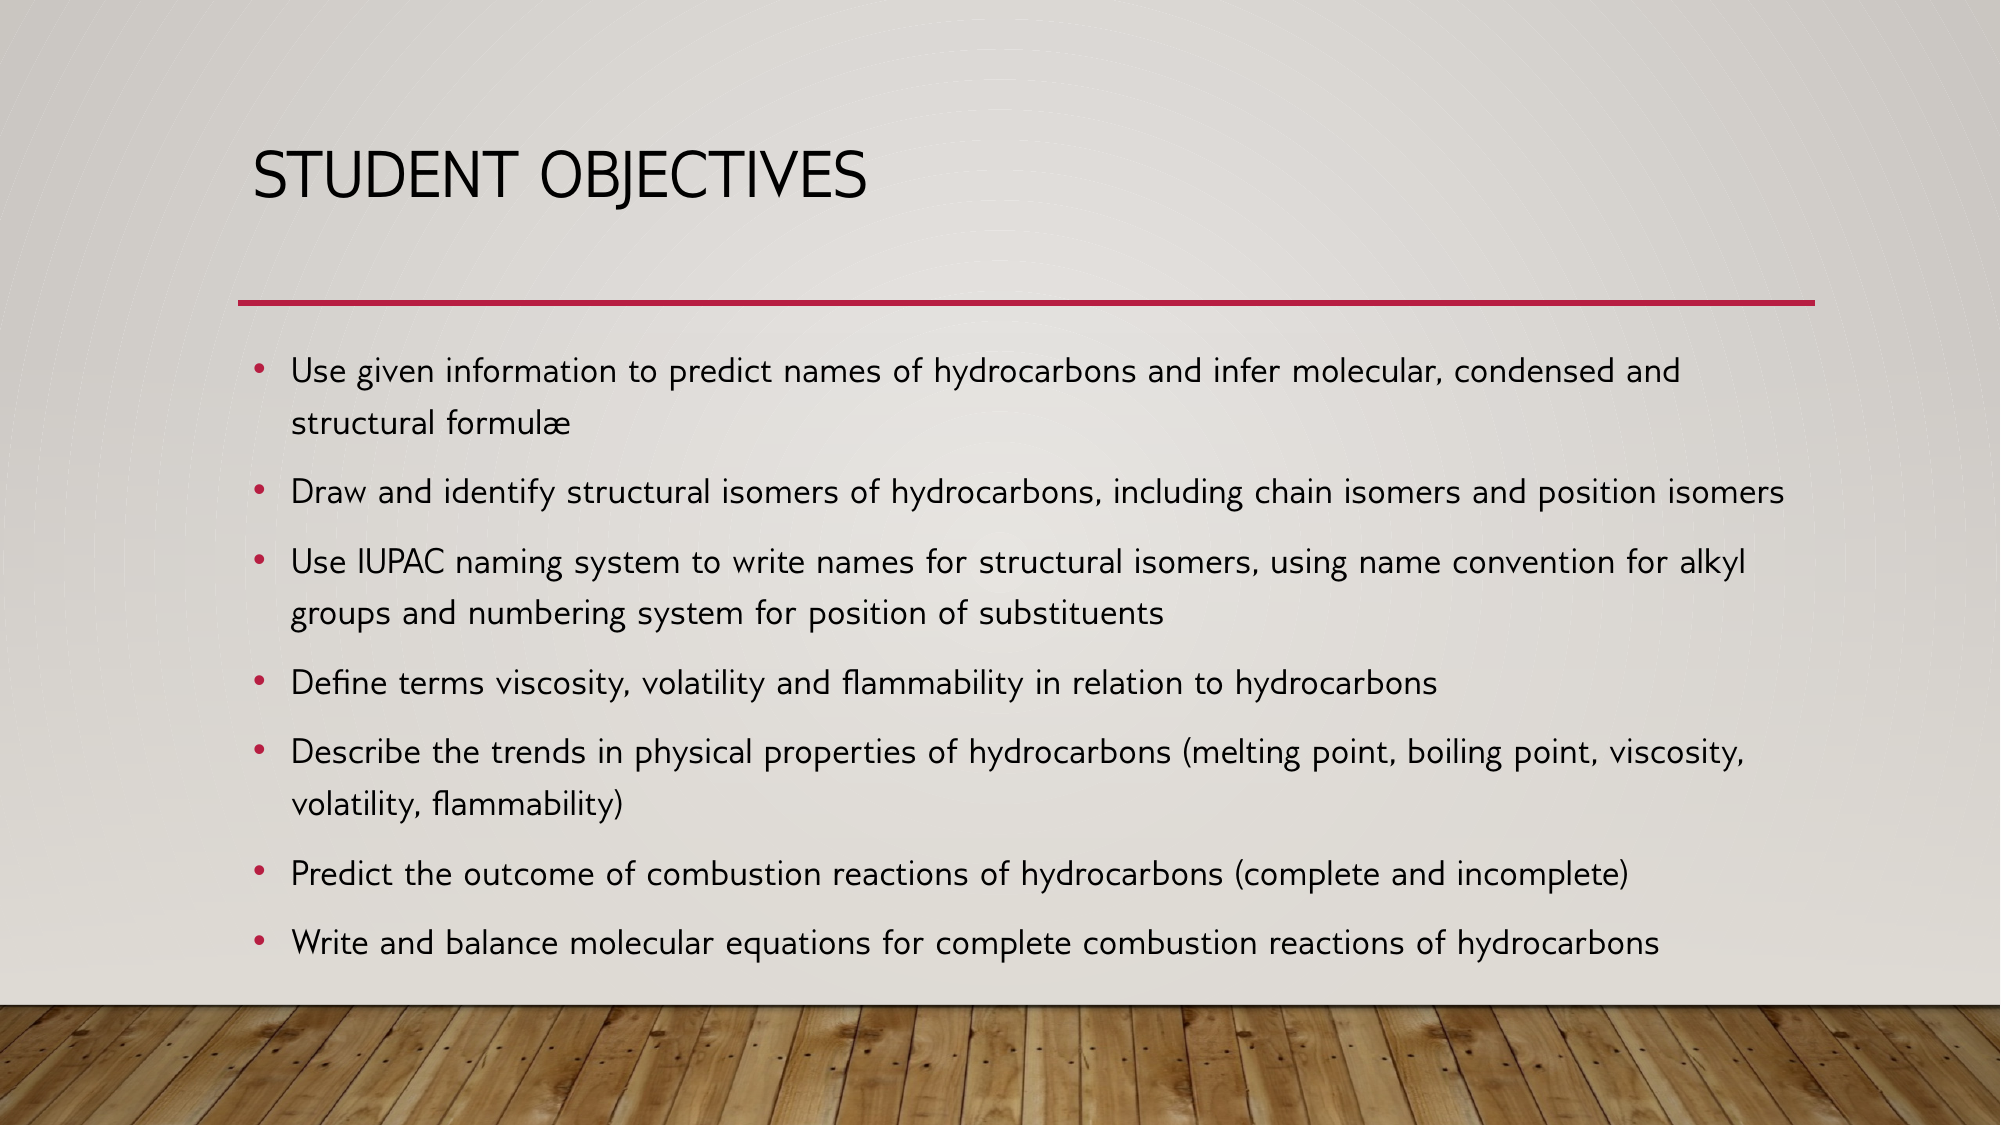

# Student objectives
Use given information to predict names of hydrocarbons and infer molecular, condensed and structural formulae
Draw and identify structural isomers of hydrocarbons, including chain isomers and position isomers
Use IUPAC naming system to write names for structural isomers, using name convention for alkyl groups and numbering system for position of substituents
Define terms viscosity, volatility and flammability in relation to hydrocarbons
Describe the trends in physical properties of hydrocarbons (melting point, boiling point, viscosity, volatility, flammability)
Predict the outcome of combustion reactions of hydrocarbons (complete and incomplete)
Write and balance molecular equations for complete combustion reactions of hydrocarbons